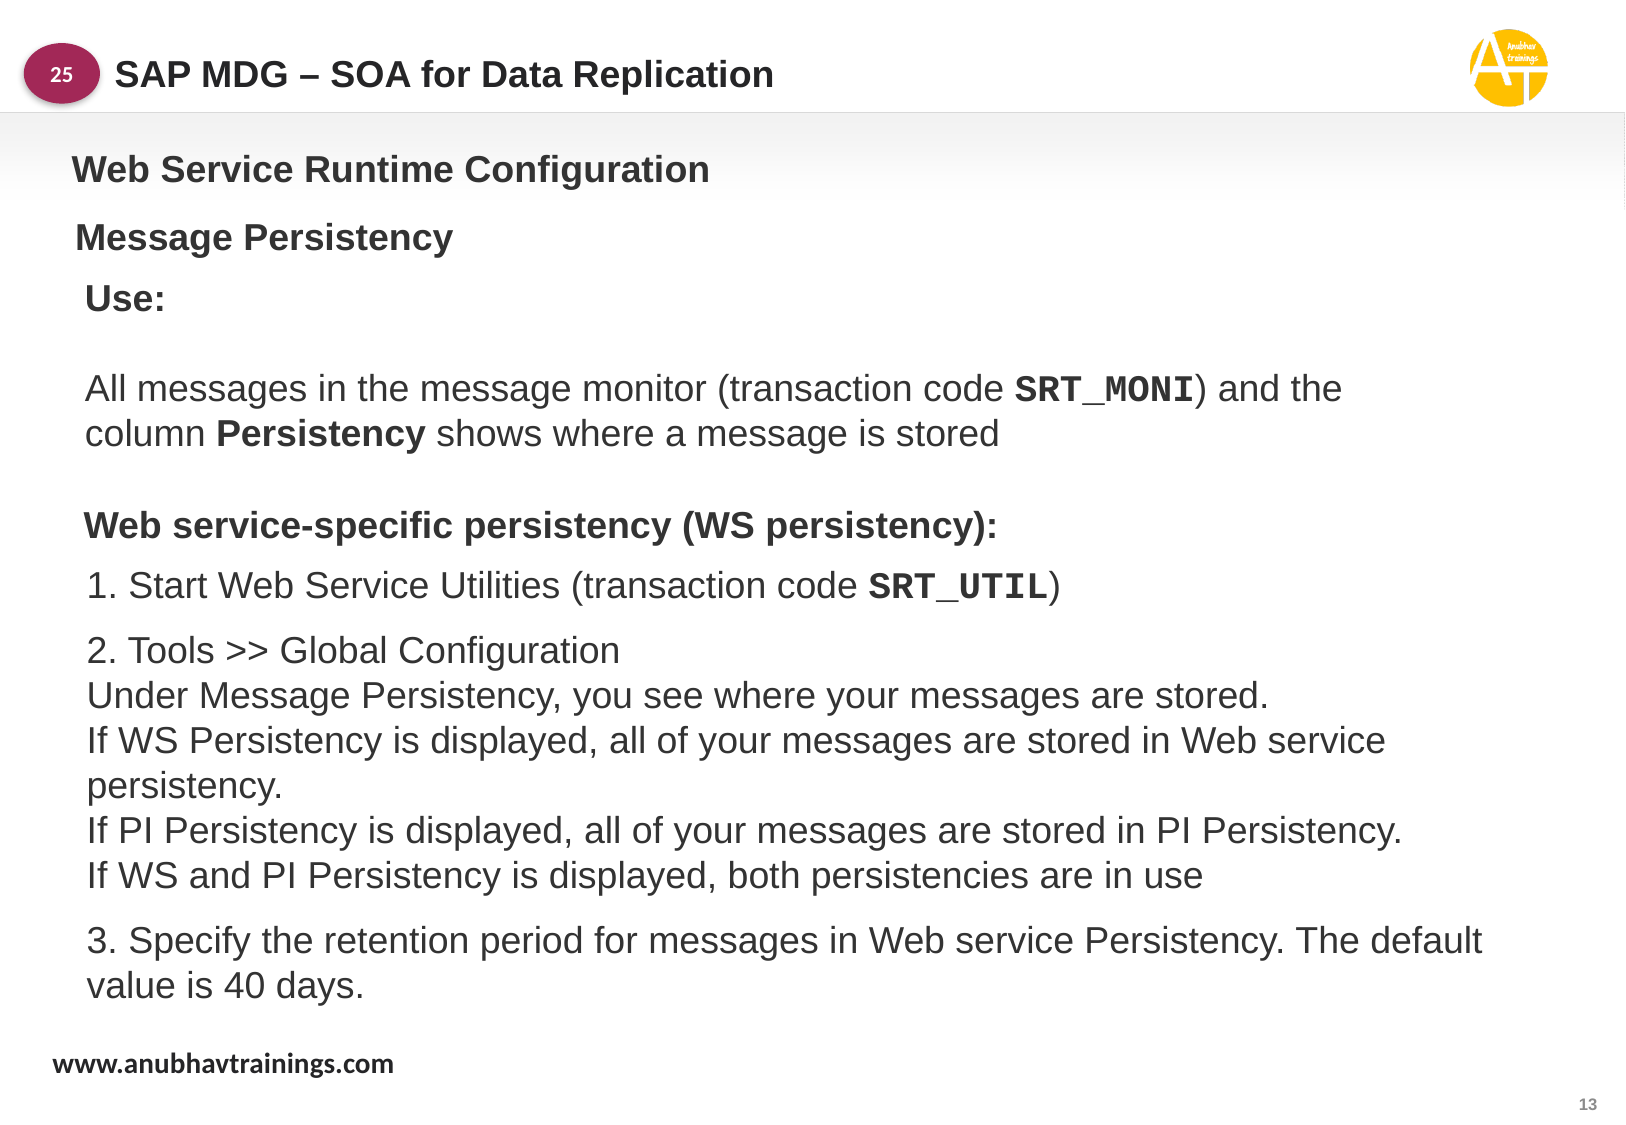

SAP MDG – SOA for Data Replication
25
Web Service Runtime Configuration
Message Persistency
Use:

All messages in the message monitor (transaction code SRT_MONI) and the column Persistency shows where a message is stored
Web service-specific persistency (WS persistency):
 Start Web Service Utilities (transaction code SRT_UTIL)

2. Tools >> Global Configuration
Under Message Persistency, you see where your messages are stored.
If WS Persistency is displayed, all of your messages are stored in Web service persistency.
If PI Persistency is displayed, all of your messages are stored in PI Persistency.
If WS and PI Persistency is displayed, both persistencies are in use

3. Specify the retention period for messages in Web service Persistency. The default value is 40 days.